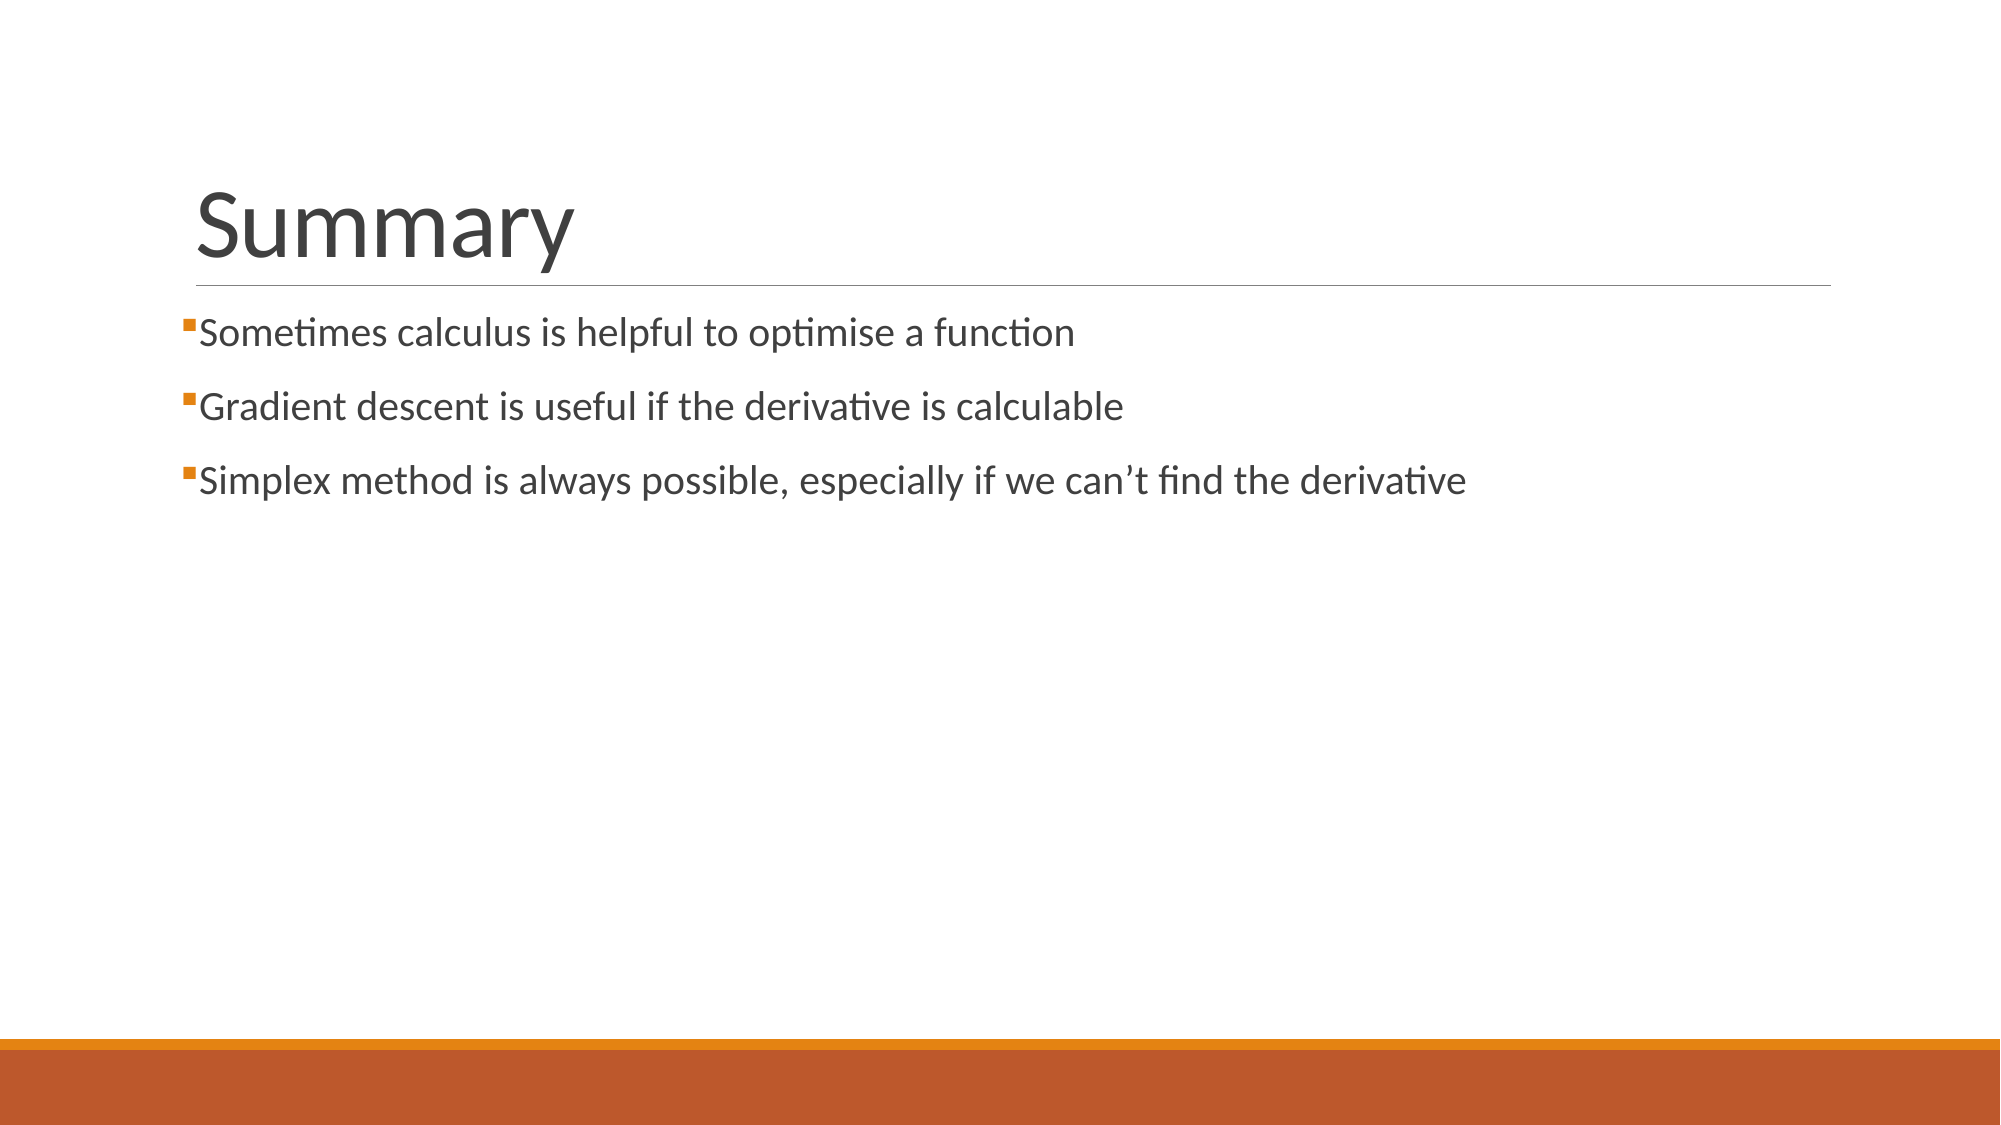

# Summary
Sometimes calculus is helpful to optimise a function
Gradient descent is useful if the derivative is calculable
Simplex method is always possible, especially if we can’t find the derivative